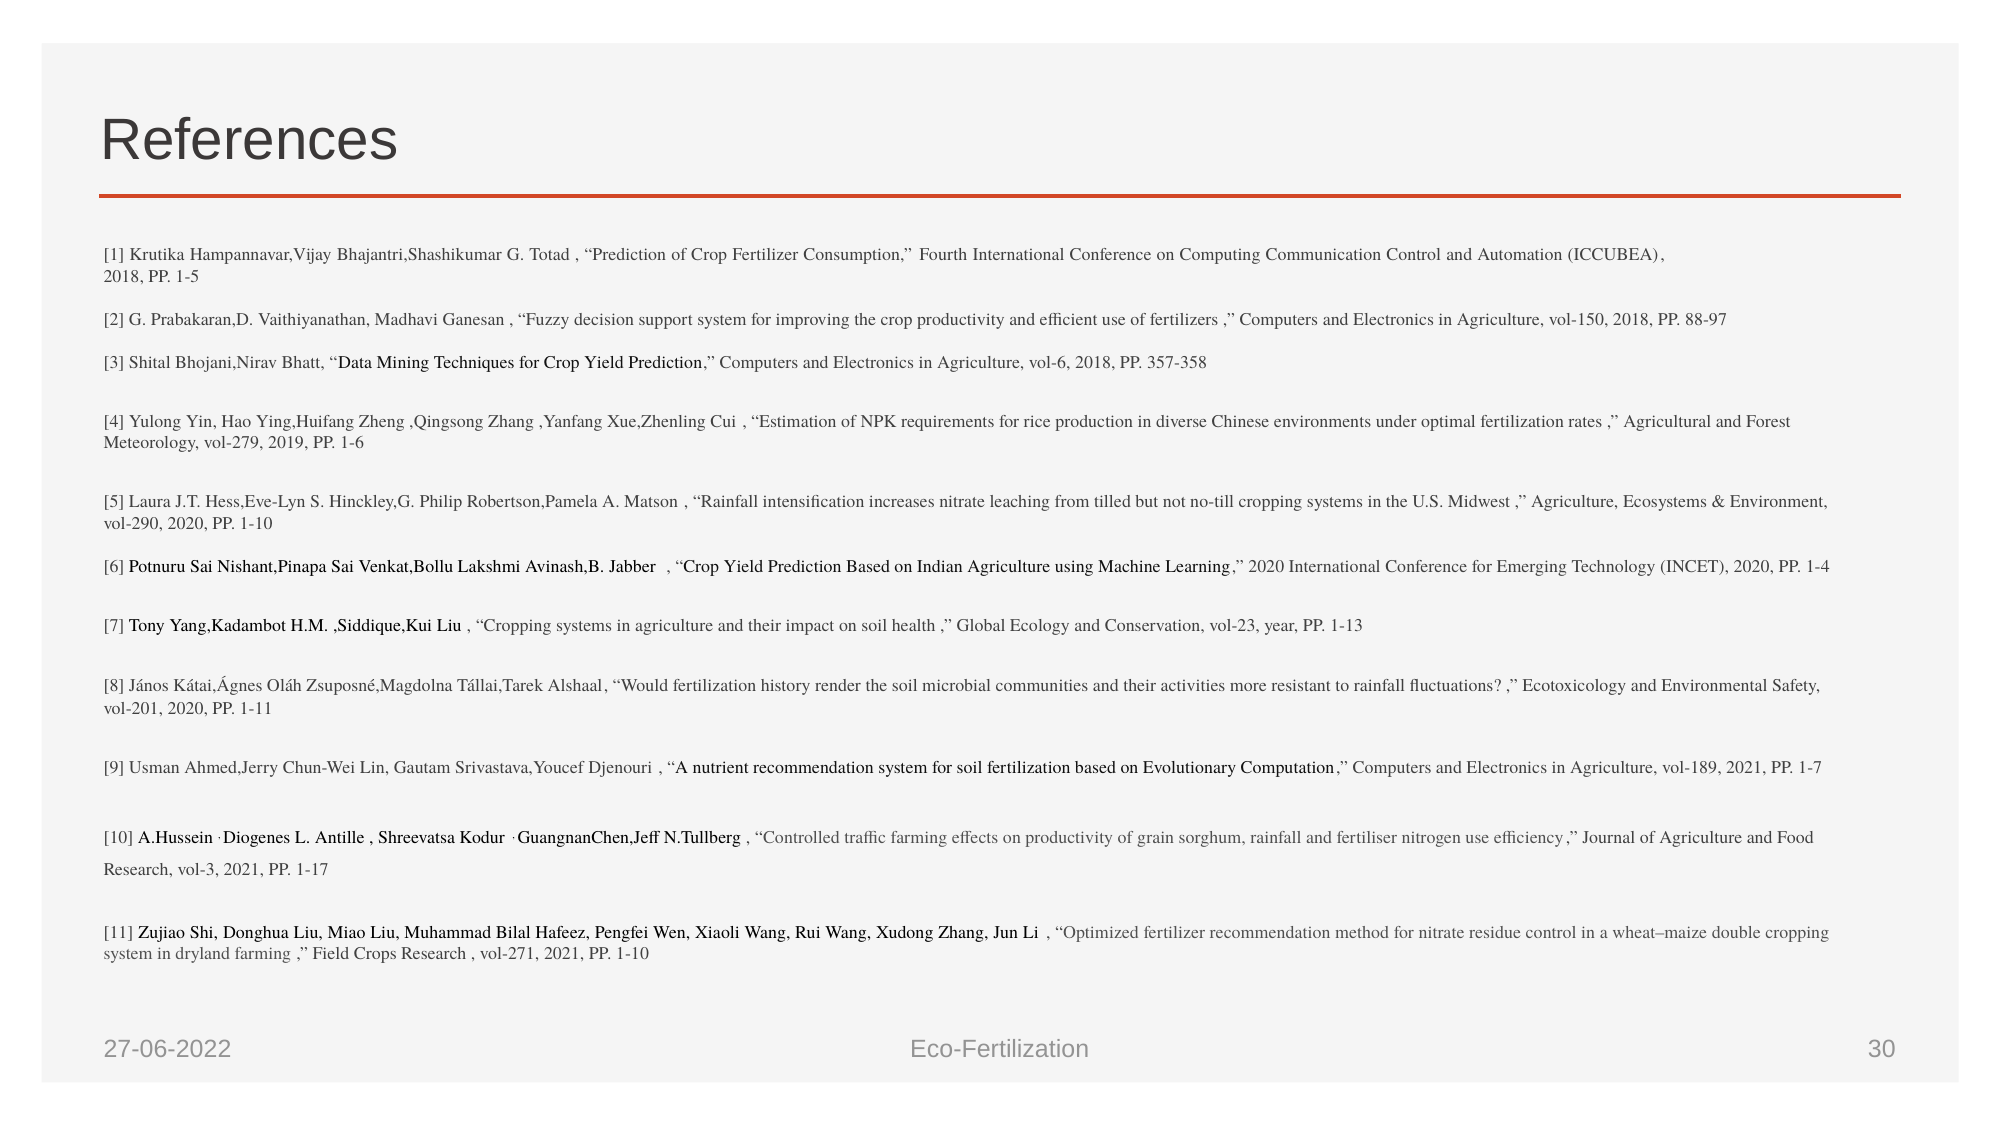

# References
[1] Krutika Hampannavar,Vijay Bhajantri,Shashikumar G. Totad , “Prediction of Crop Fertilizer Consumption,” Fourth International Conference on Computing Communication Control and Automation (ICCUBEA),                                  2018, PP. 1-5

[2] G. Prabakaran,D. Vaithiyanathan, Madhavi Ganesan , “Fuzzy decision support system for improving the crop productivity and efficient use of fertilizers ,” Computers and Electronics in Agriculture, vol-150, 2018, PP. 88-97

[3] Shital Bhojani,Nirav Bhatt, “Data Mining Techniques for Crop Yield Prediction,” Computers and Electronics in Agriculture, vol-6, 2018, PP. 357-358

[4] Yulong Yin, Hao Ying,Huifang Zheng ,Qingsong Zhang ,Yanfang Xue,Zhenling Cui , “Estimation of NPK requirements for rice production in diverse Chinese environments under optimal fertilization rates ,” Agricultural and Forest Meteorology, vol-279, 2019, PP. 1-6

[5] Laura J.T. Hess,Eve-Lyn S. Hinckley,G. Philip Robertson,Pamela A. Matson , “Rainfall intensification increases nitrate leaching from tilled but not no-till cropping systems in the U.S. Midwest ,” Agriculture, Ecosystems & Environment, vol-290, 2020, PP. 1-10

[6] Potnuru Sai Nishant,Pinapa Sai Venkat,Bollu Lakshmi Avinash,B. Jabber  , “Crop Yield Prediction Based on Indian Agriculture using Machine Learning,” 2020 International Conference for Emerging Technology (INCET), 2020, PP. 1-4

[7] Tony Yang,Kadambot H.M. ,Siddique,Kui Liu , “Cropping systems in agriculture and their impact on soil health ,” Global Ecology and Conservation, vol-23, year, PP. 1-13

[8] János Kátai,Ágnes Oláh Zsuposné,Magdolna Tállai,Tarek Alshaal, “Would fertilization history render the soil microbial communities and their activities more resistant to rainfall fluctuations? ,” Ecotoxicology and Environmental Safety, vol-201, 2020, PP. 1-11

[9] Usman Ahmed,Jerry Chun-Wei Lin, Gautam Srivastava,Youcef Djenouri , “A nutrient recommendation system for soil fertilization based on Evolutionary Computation,” Computers and Electronics in Agriculture, vol-189, 2021, PP. 1-7

[10] A.Hussein , Diogenes L. Antille , Shreevatsa Kodur  , GuangnanChen,Jeff N.Tullberg , “Controlled traffic farming effects on productivity of grain sorghum, rainfall and fertiliser nitrogen use efficiency,” Journal of Agriculture and Food Research, vol-3, 2021, PP. 1-17

[11] Zujiao Shi, Donghua Liu, Miao Liu, Muhammad Bilal Hafeez, Pengfei Wen, Xiaoli Wang, Rui Wang, Xudong Zhang, Jun Li , “Optimized fertilizer recommendation method for nitrate residue control in a wheat–maize double cropping system in dryland farming ,” Field Crops Research , vol-271, 2021, PP. 1-10

27-06-2022
Eco-Fertilization
30